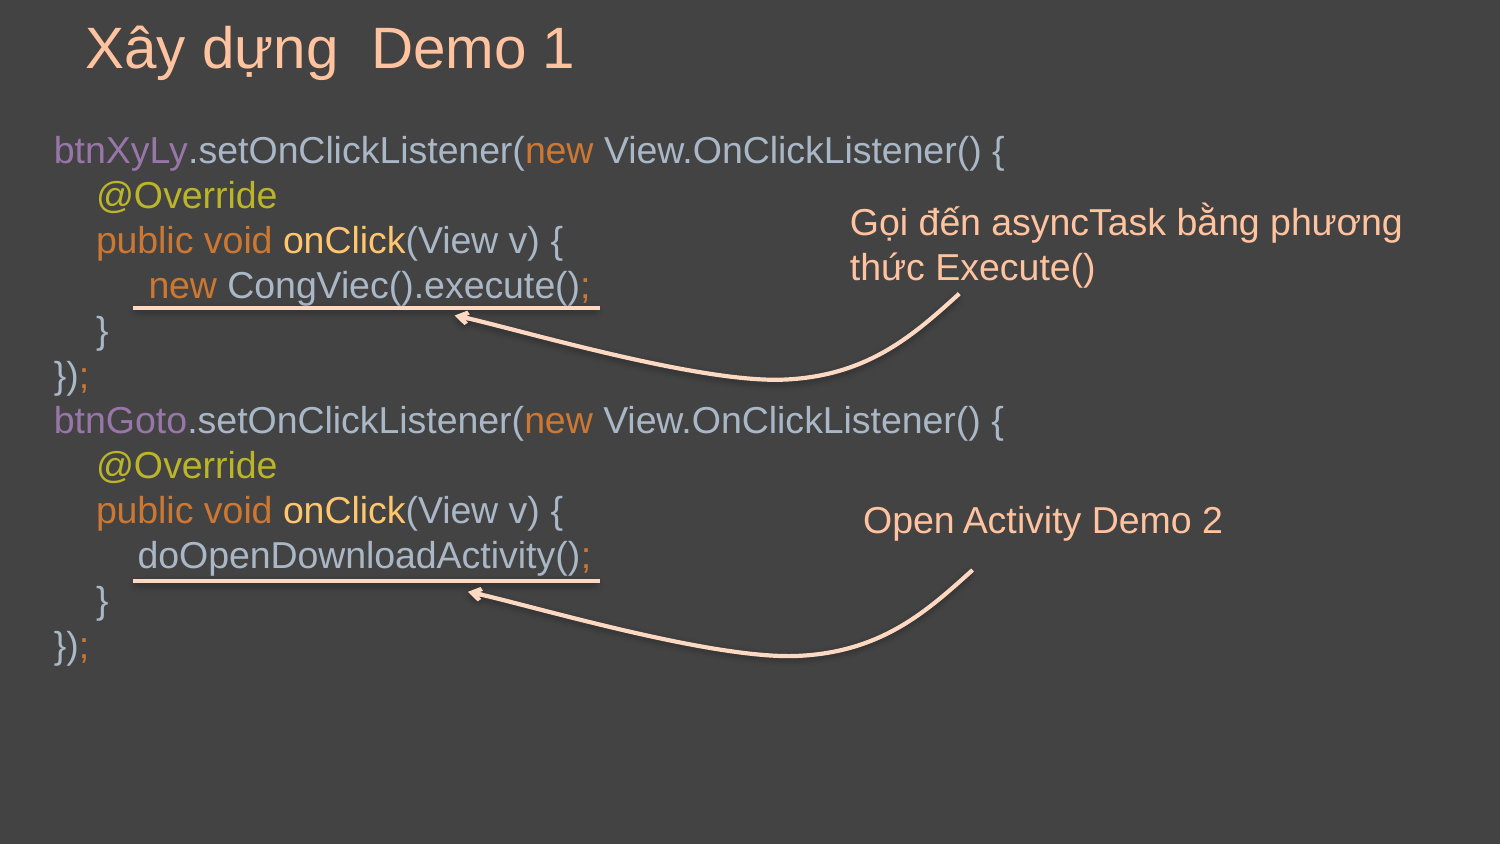

Xây dựng  Demo 1
btnXyLy.setOnClickListener(new View.OnClickListener() {
    @Override
    public void onClick(View v) {
         new CongViec().execute();
    }
});
btnGoto.setOnClickListener(new View.OnClickListener() {
    @Override
    public void onClick(View v) {
        doOpenDownloadActivity();
    }
});
Gọi đến asyncTask bằng phương thức Execute()

Open Activity Demo 2